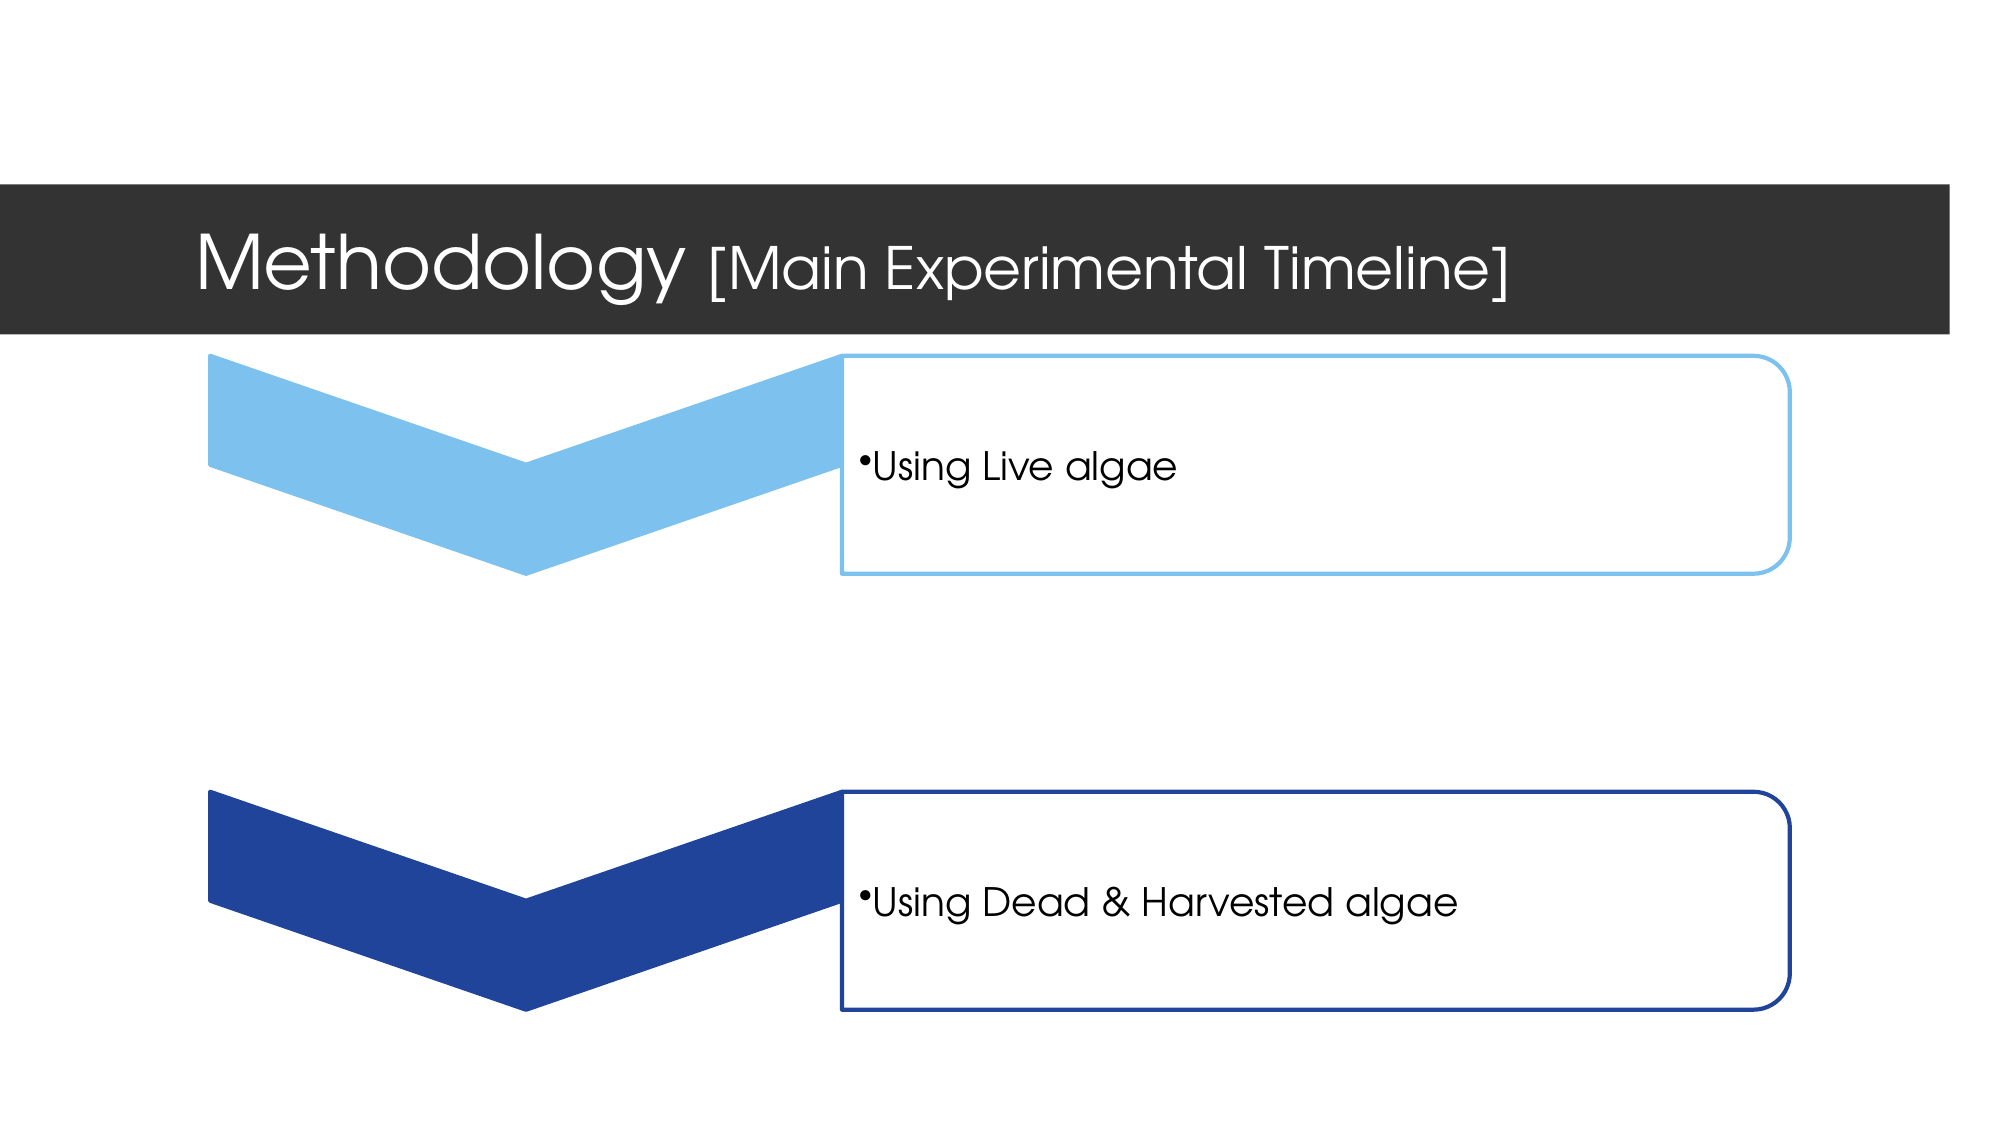

# Methodology [Main Experimental Timeline]
Using Live algae
Using Dead & Harvested algae
57